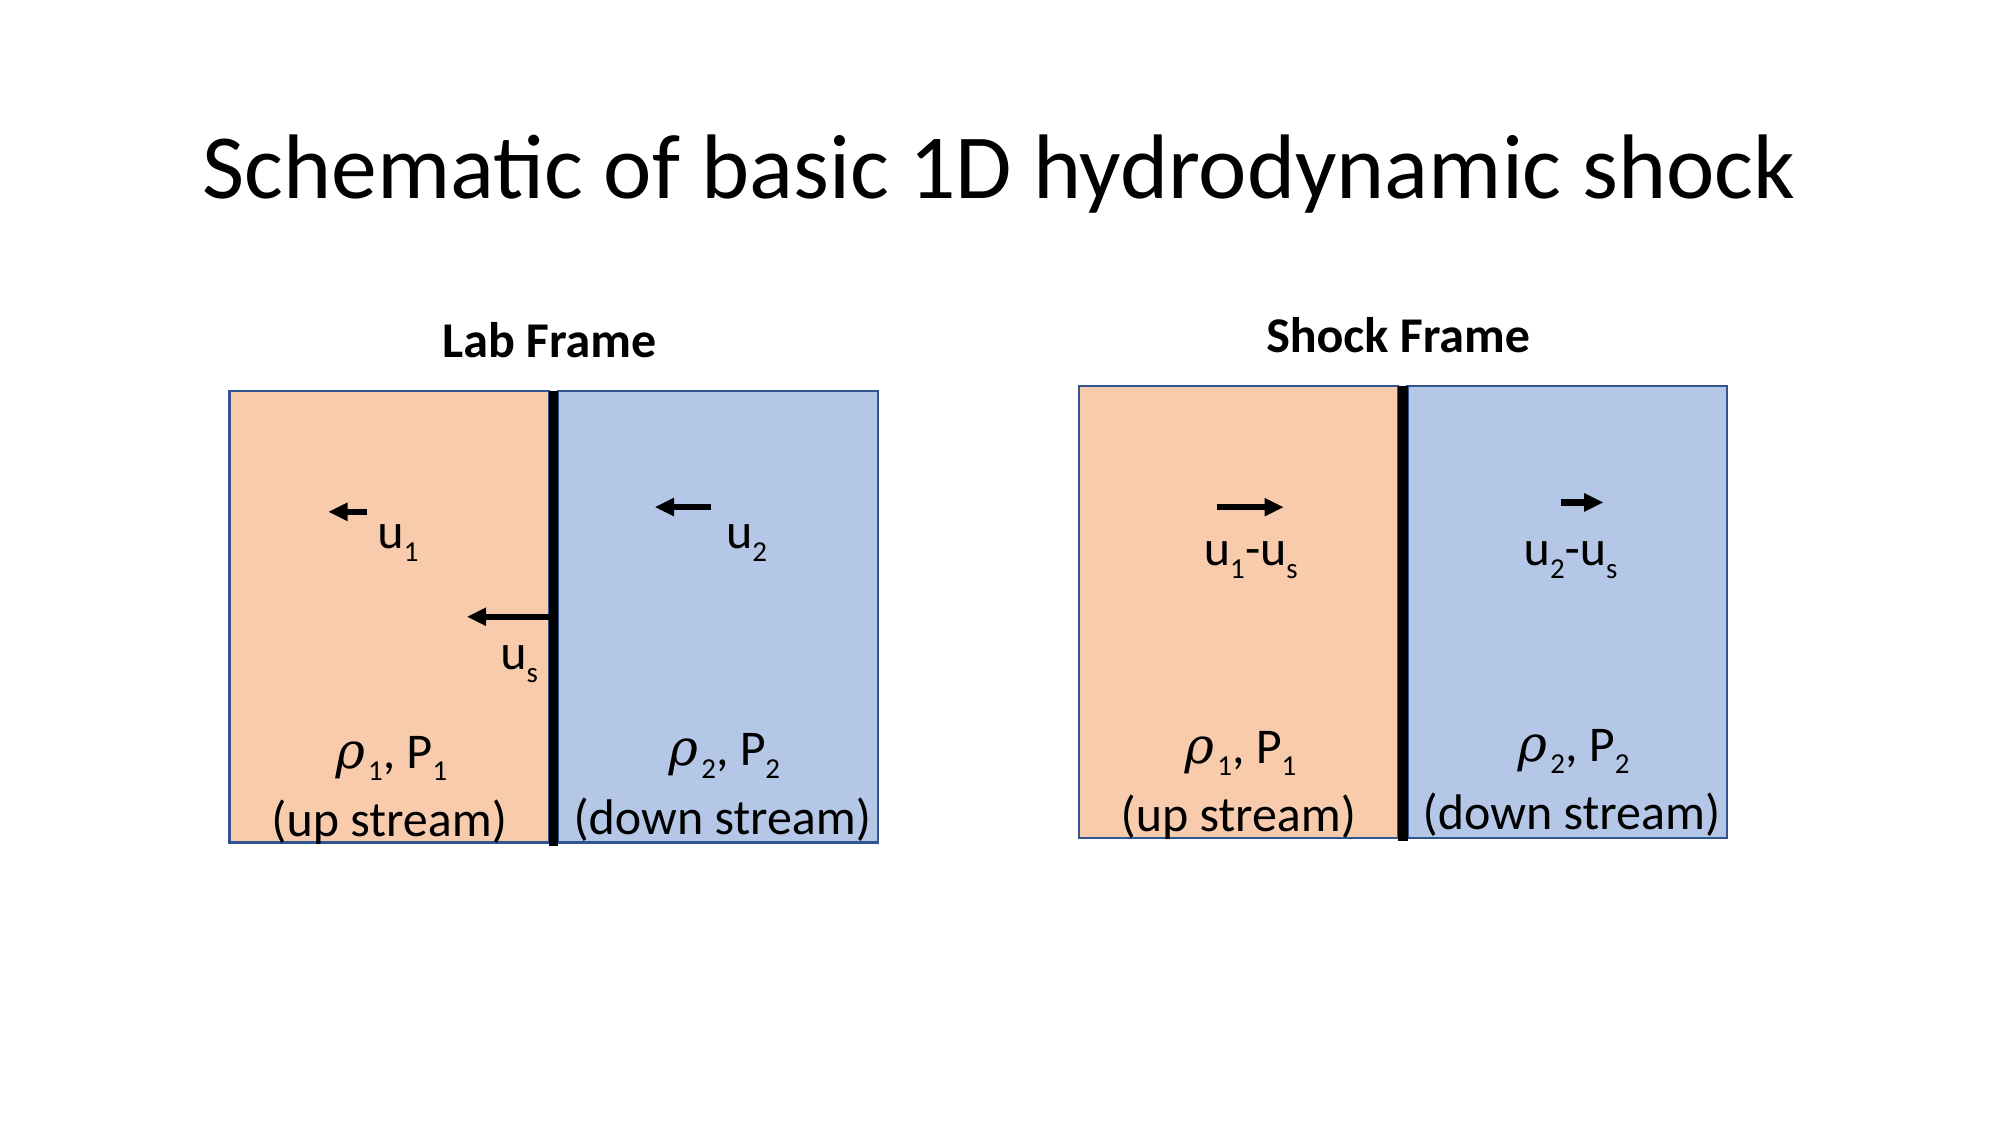

# Schematic of basic 1D hydrodynamic shock
Shock Frame

u2-us
𝜌2, P2
(down stream)
𝜌1, P1
(up stream)
Lab Frame

u2
u1
us
𝜌2, P2
(down stream)
𝜌1, P1
(up stream)
u1-us